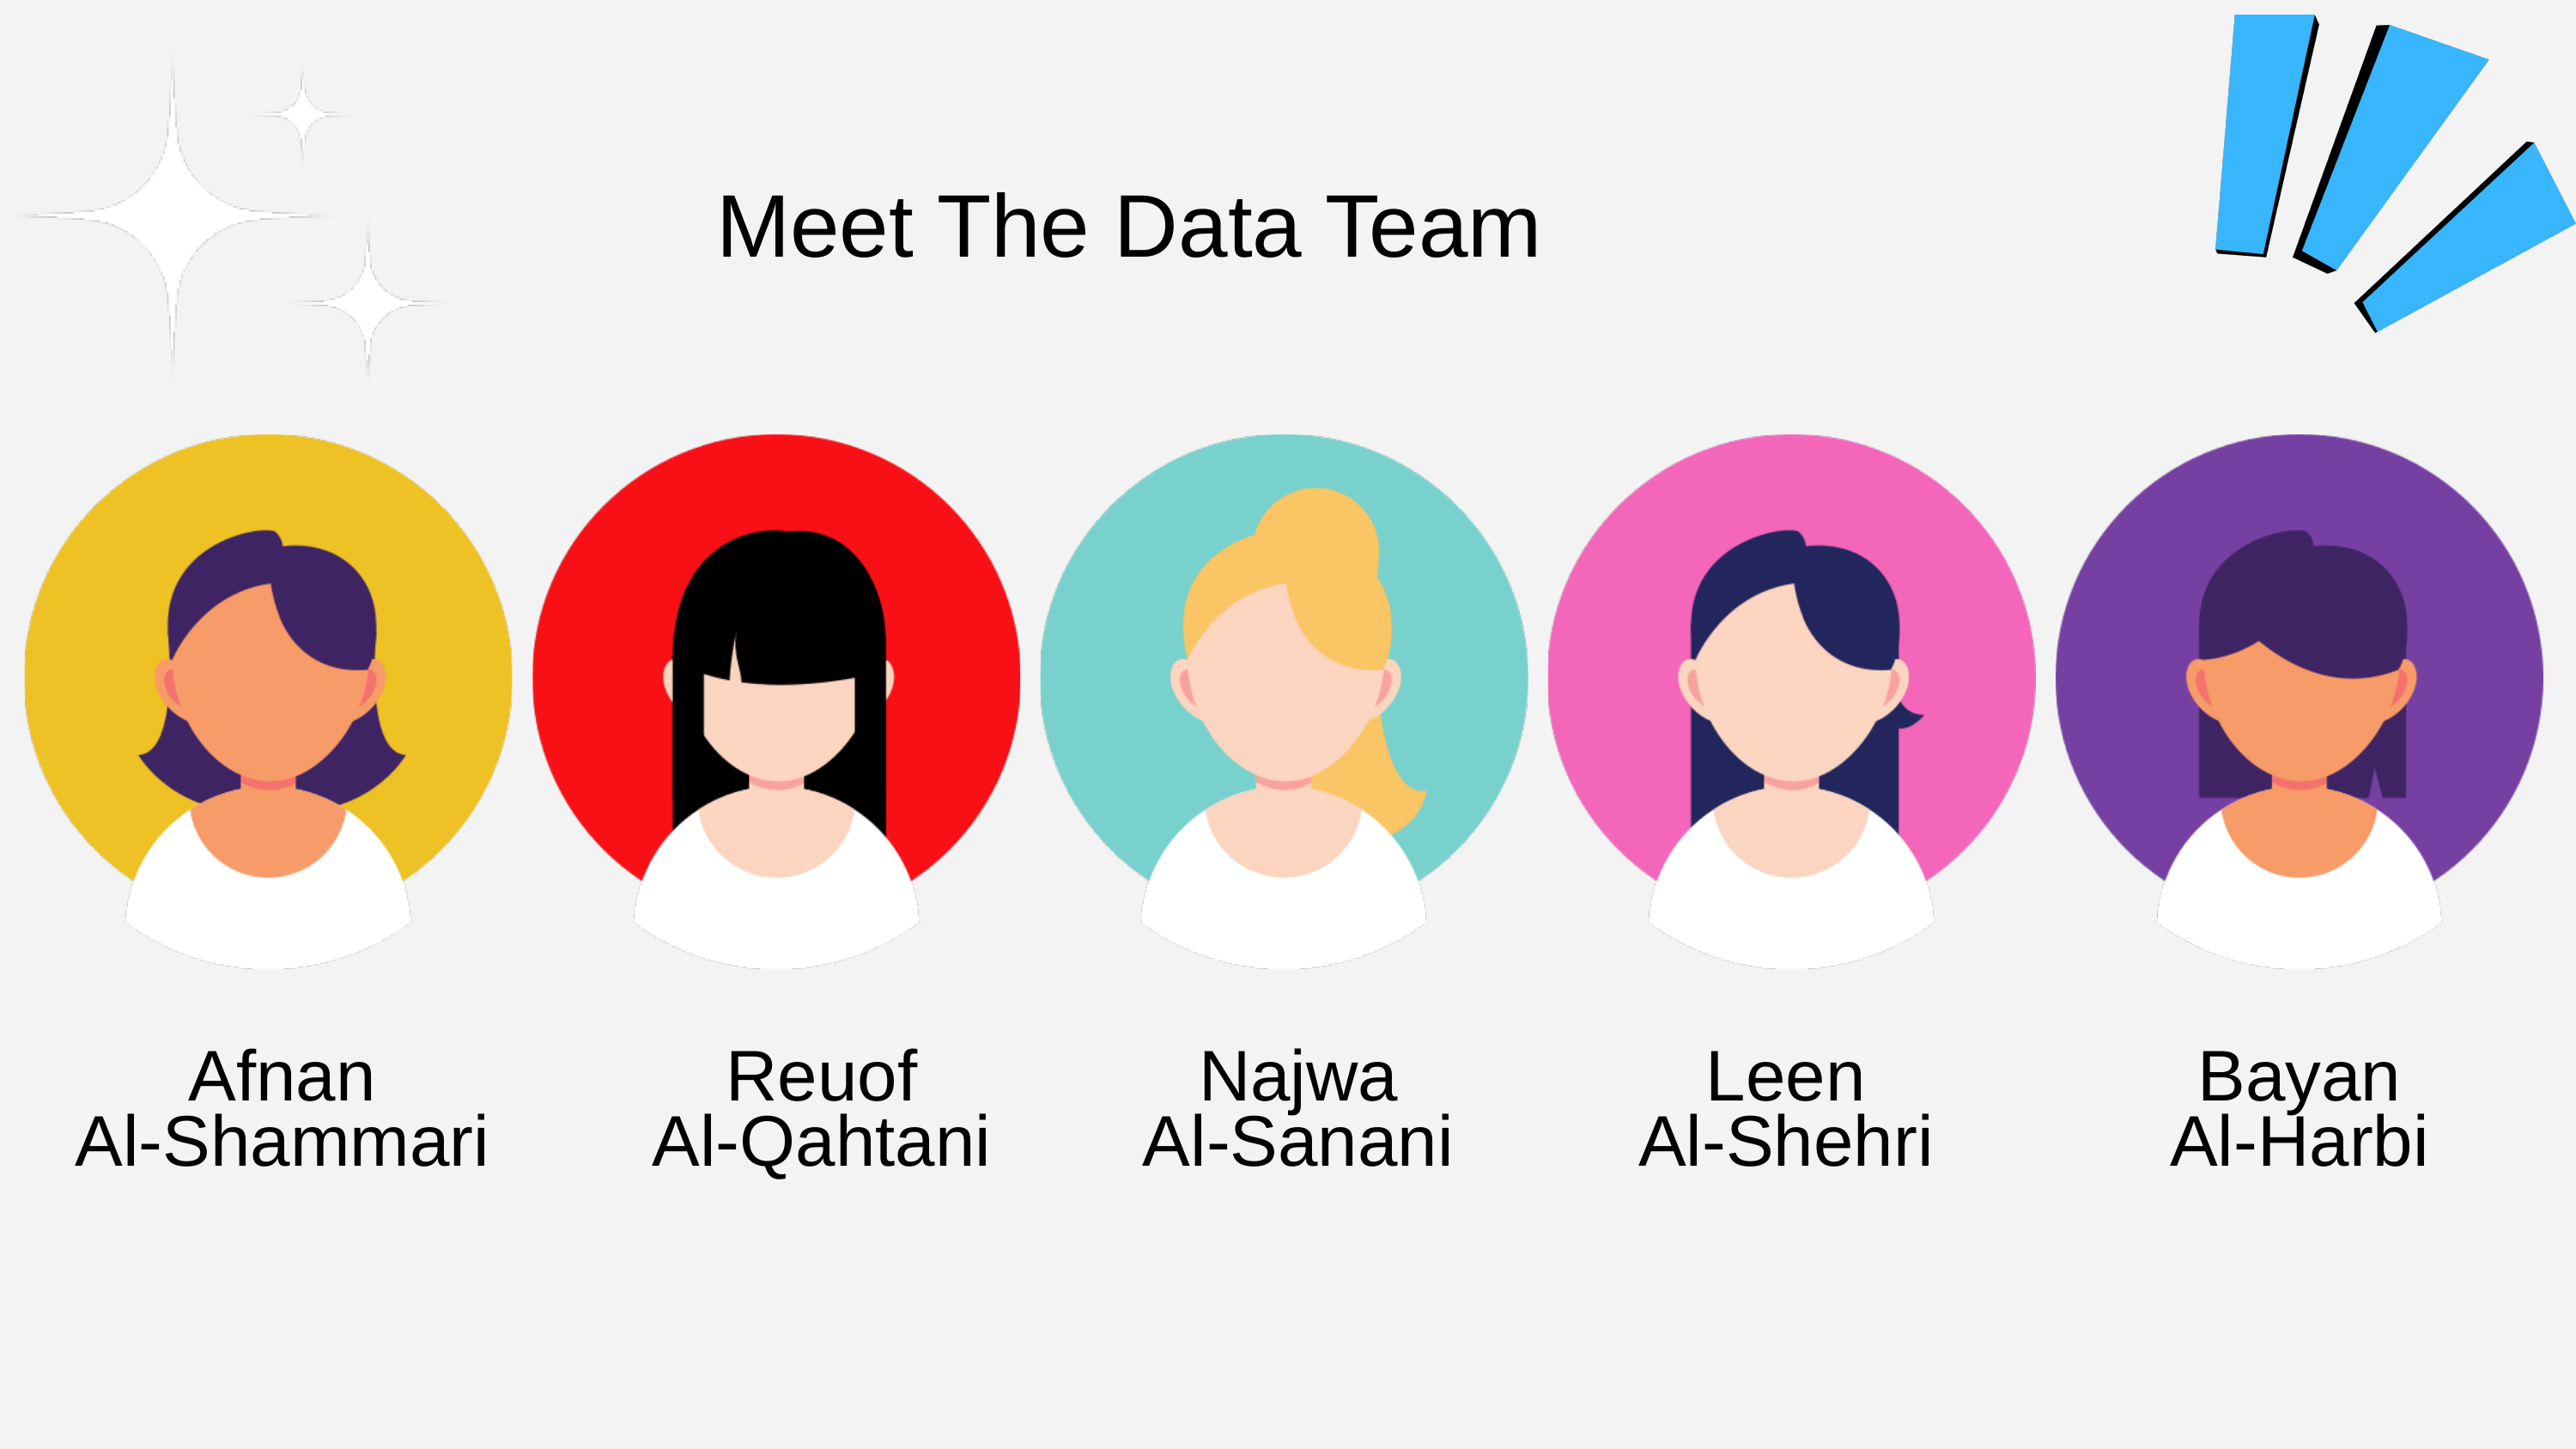

Meet The Data Team

Afnan
Al-Shammari
Reuof
Al-Qahtani
Najwa
Al-Sanani
Leen
Al-Shehri
Bayan
Al-Harbi